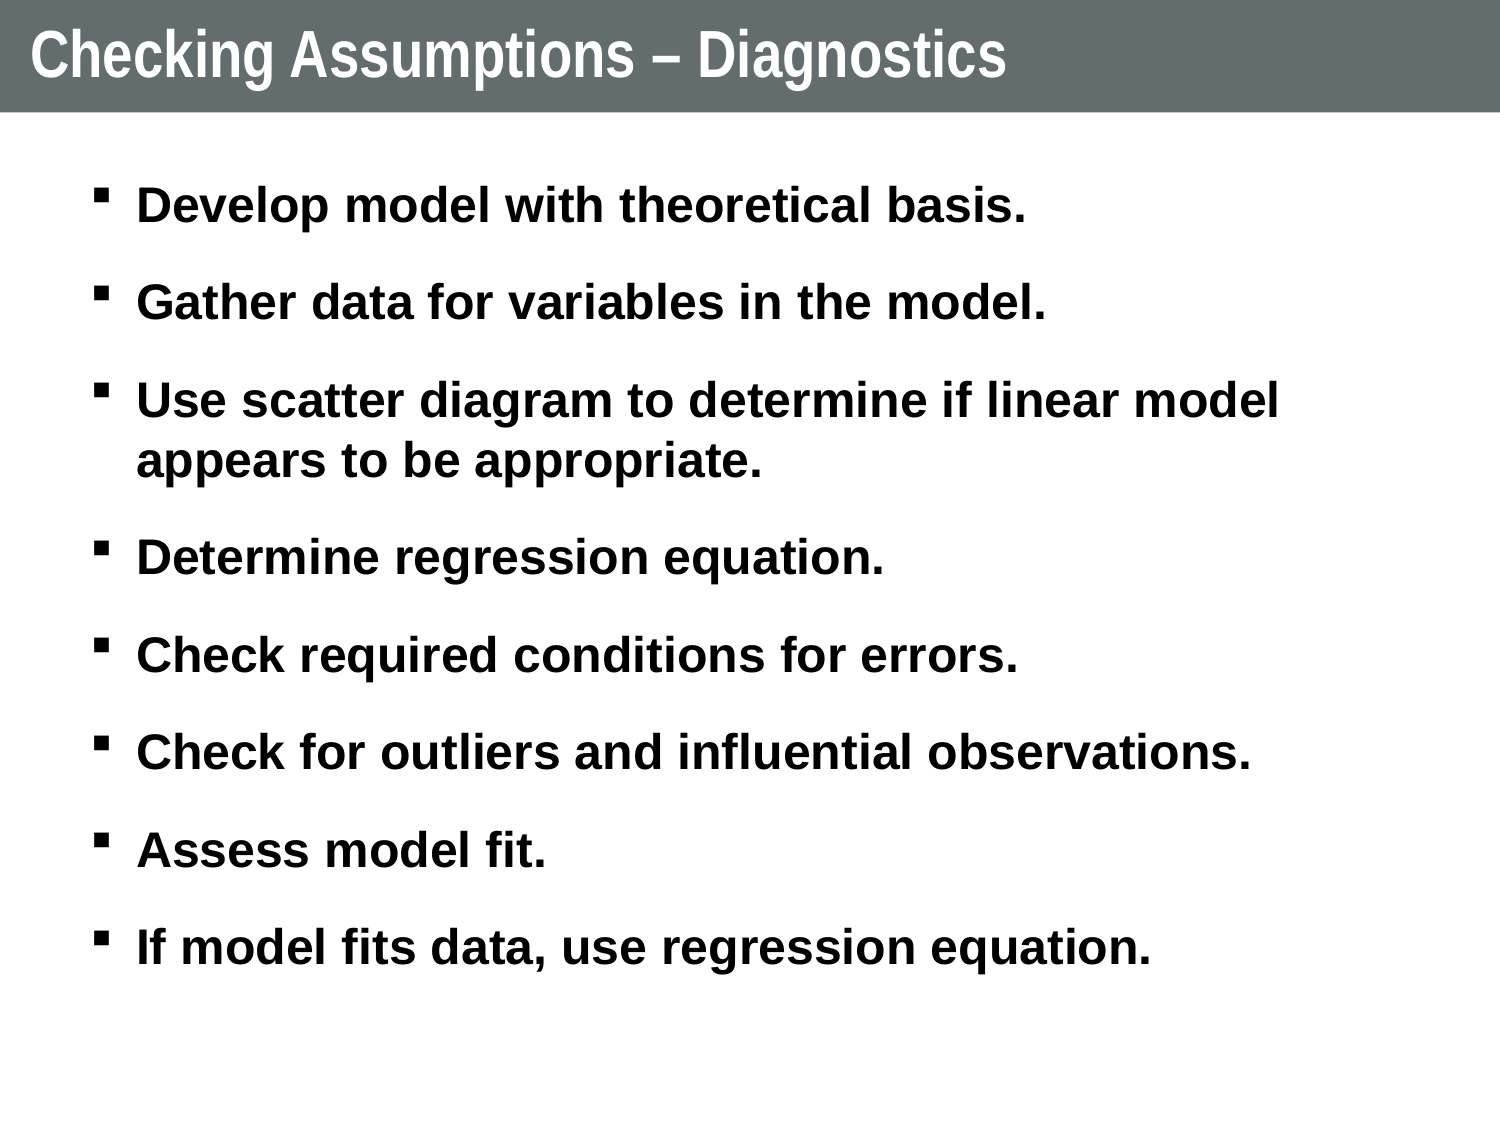

# Checking Assumptions – Diagnostics
Develop model with theoretical basis.
Gather data for variables in the model.
Use scatter diagram to determine if linear model appears to be appropriate.
Determine regression equation.
Check required conditions for errors.
Check for outliers and influential observations.
Assess model fit.
If model fits data, use regression equation.